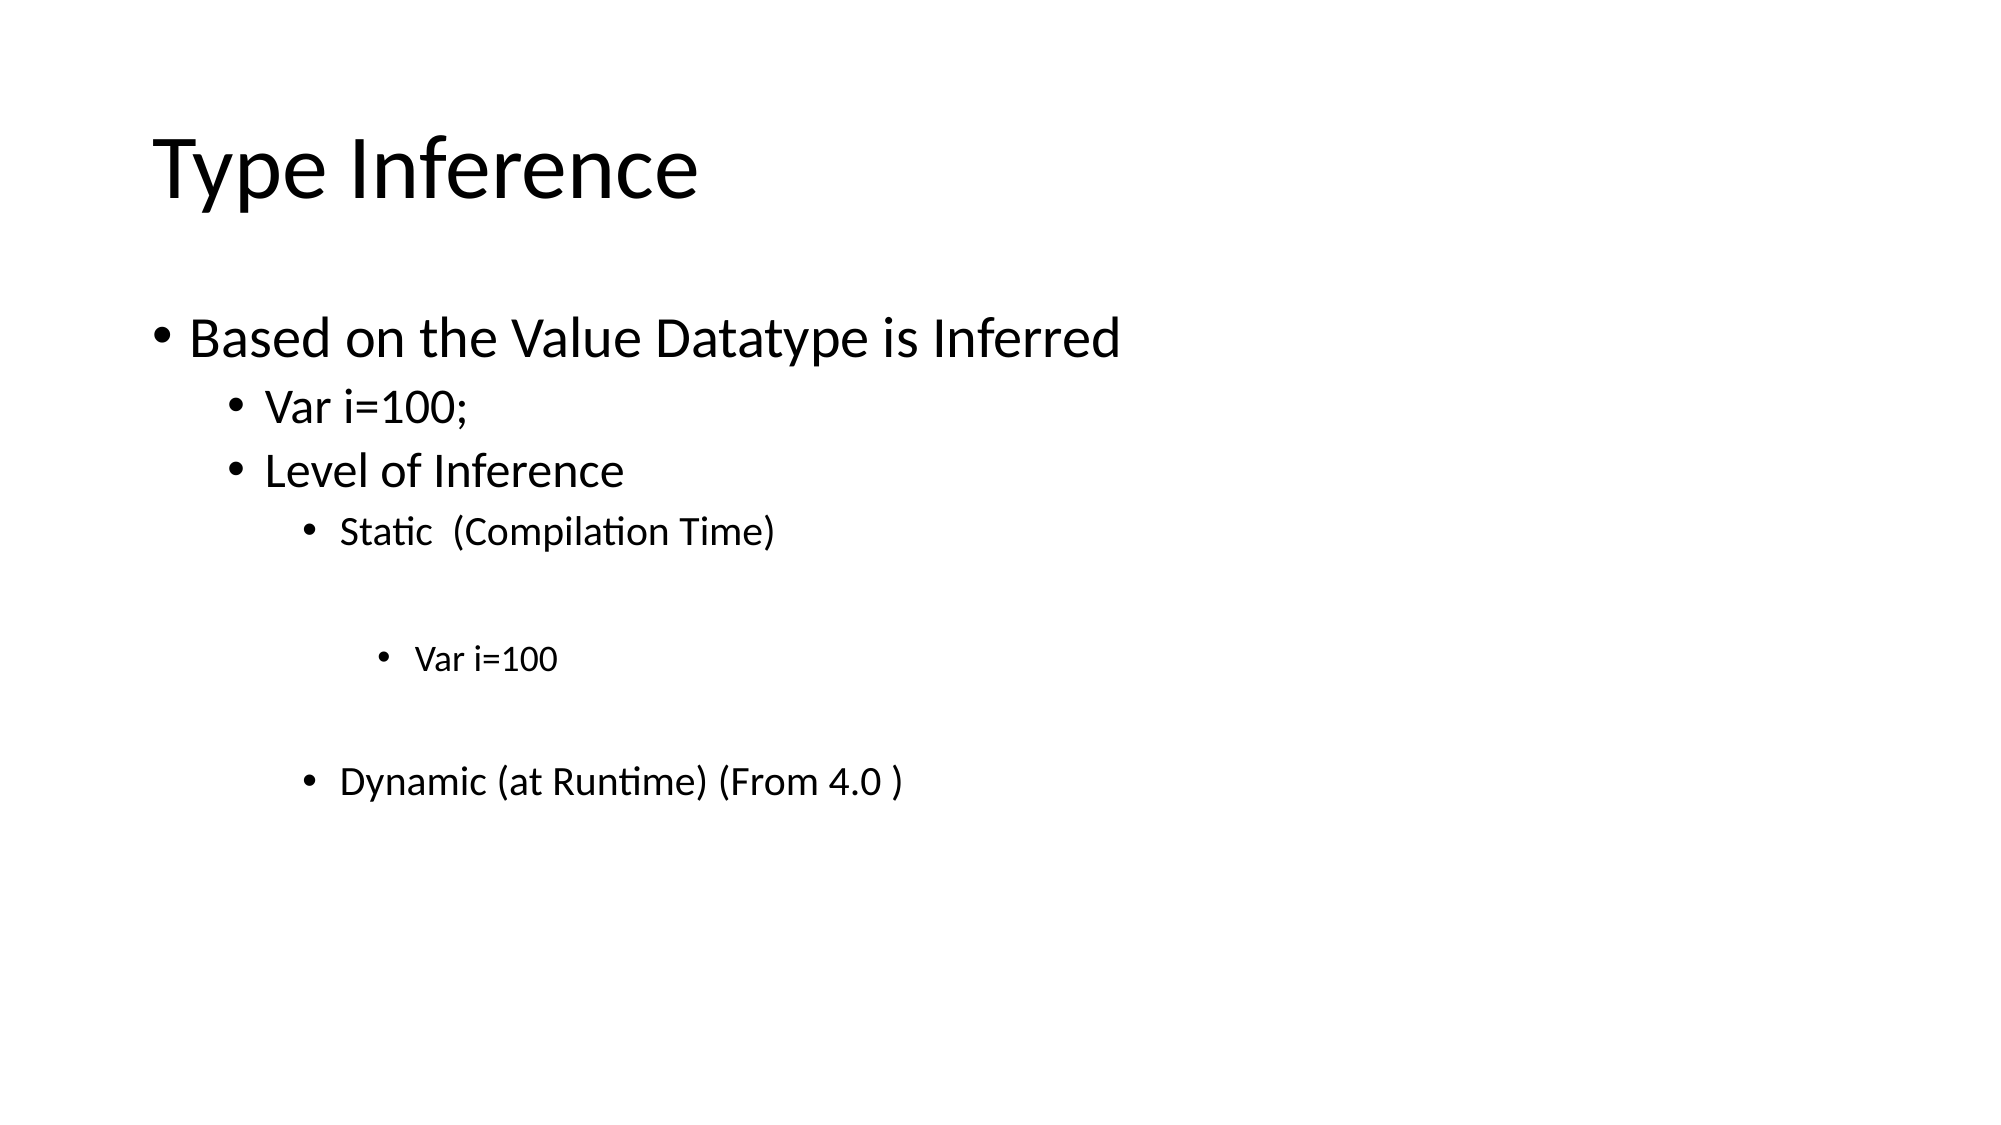

# Type Inference
Based on the Value Datatype is Inferred
Var i=100;
Level of Inference
Static  (Compilation Time)

Var i=100

Dynamic (at Runtime) (From 4.0 )